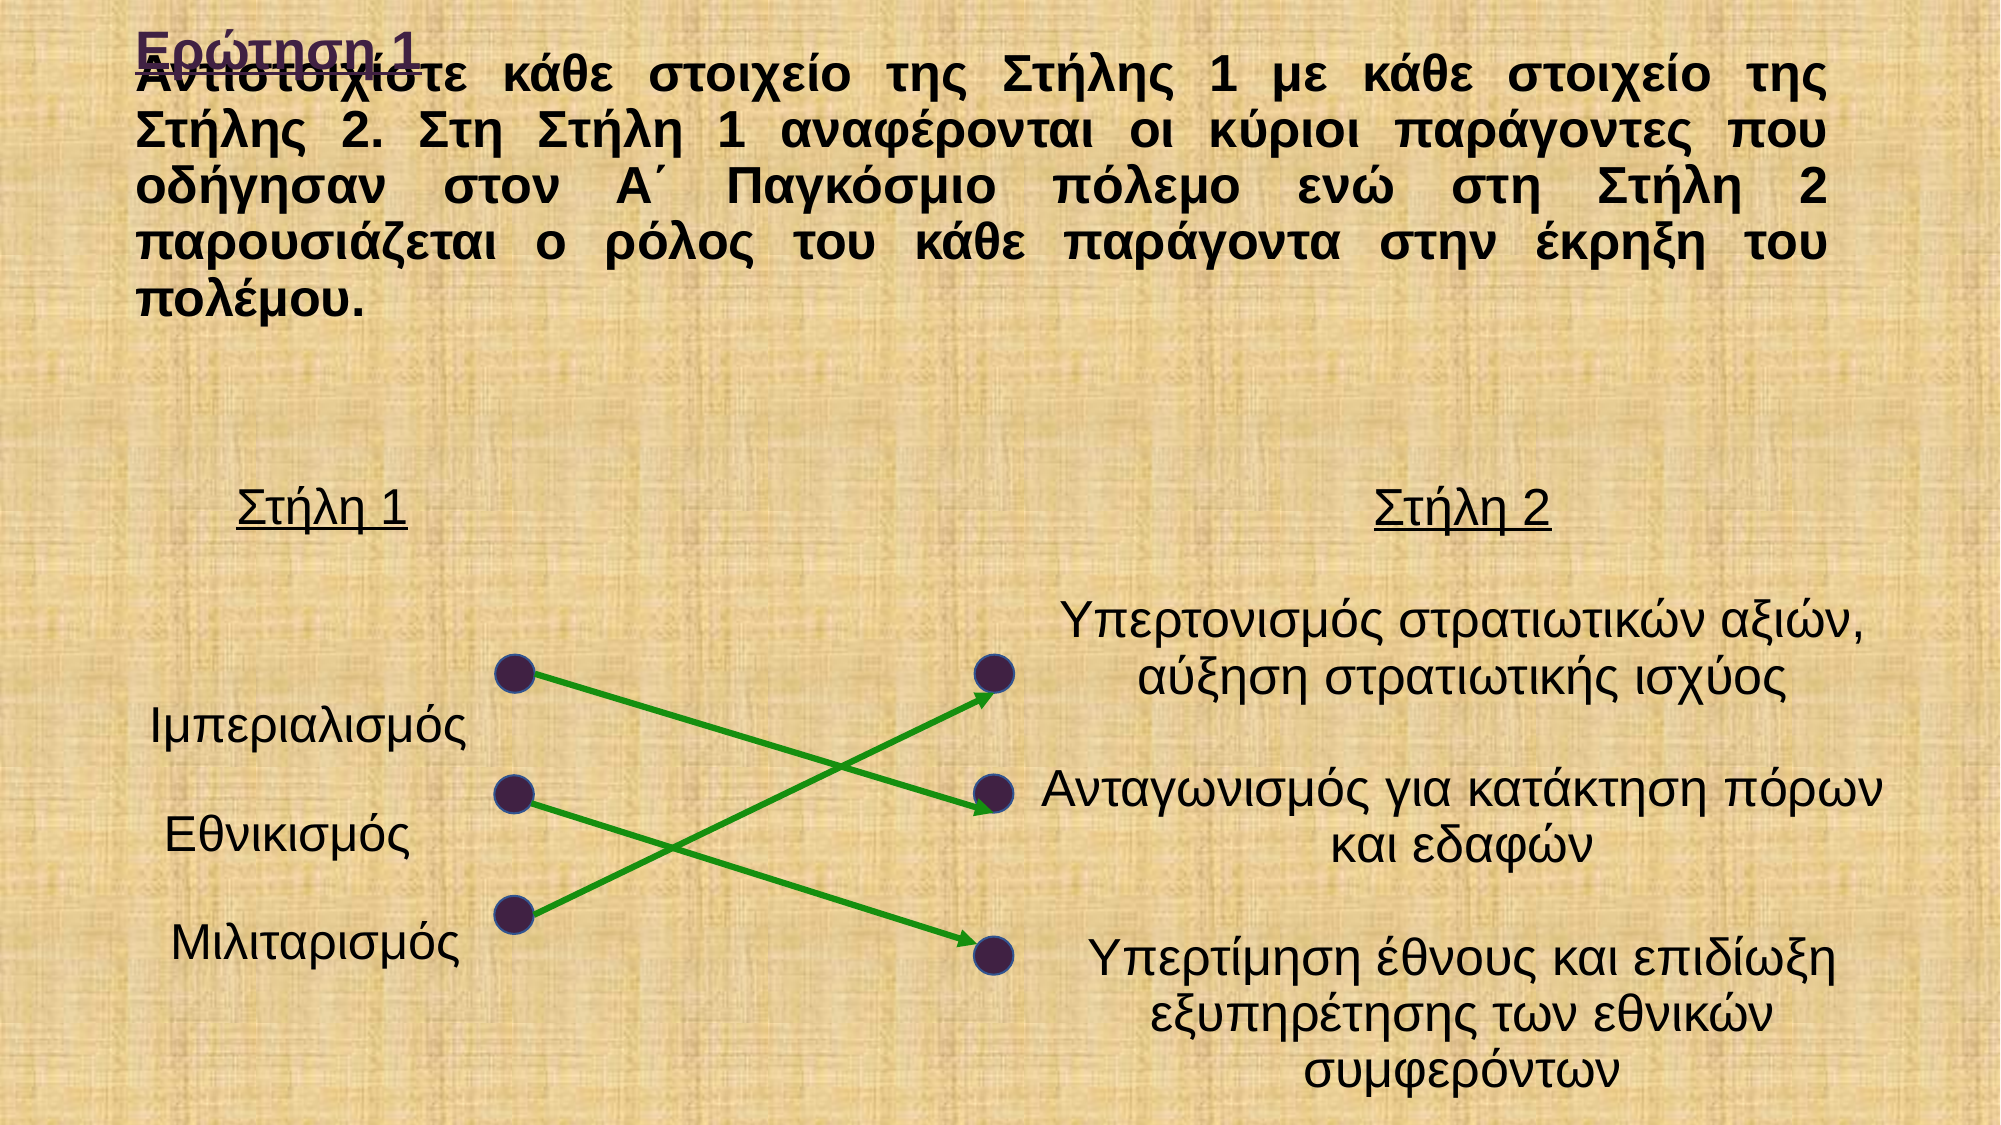

# Ερώτηση 1
Αντιστοιχίστε κάθε στοιχείο της Στήλης 1 με κάθε στοιχείο της Στήλης 2. Στη Στήλη 1 αναφέρονται οι κύριοι παράγοντες που οδήγησαν στον Α΄ Παγκόσμιο πόλεμο ενώ στη Στήλη 2 παρουσιάζεται ο ρόλος του κάθε παράγοντα στην έκρηξη του πολέμου.
Στήλη 2
Υπερτονισμός στρατιωτικών αξιών, αύξηση στρατιωτικής ισχύος
Ανταγωνισμός για κατάκτηση πόρων και εδαφών
Υπερτίμηση έθνους και επιδίωξη εξυπηρέτησης των εθνικών συμφερόντων
   Στήλη 1
   Ιμπεριαλισμός
  Εθνικισμός
  Μιλιταρισμός